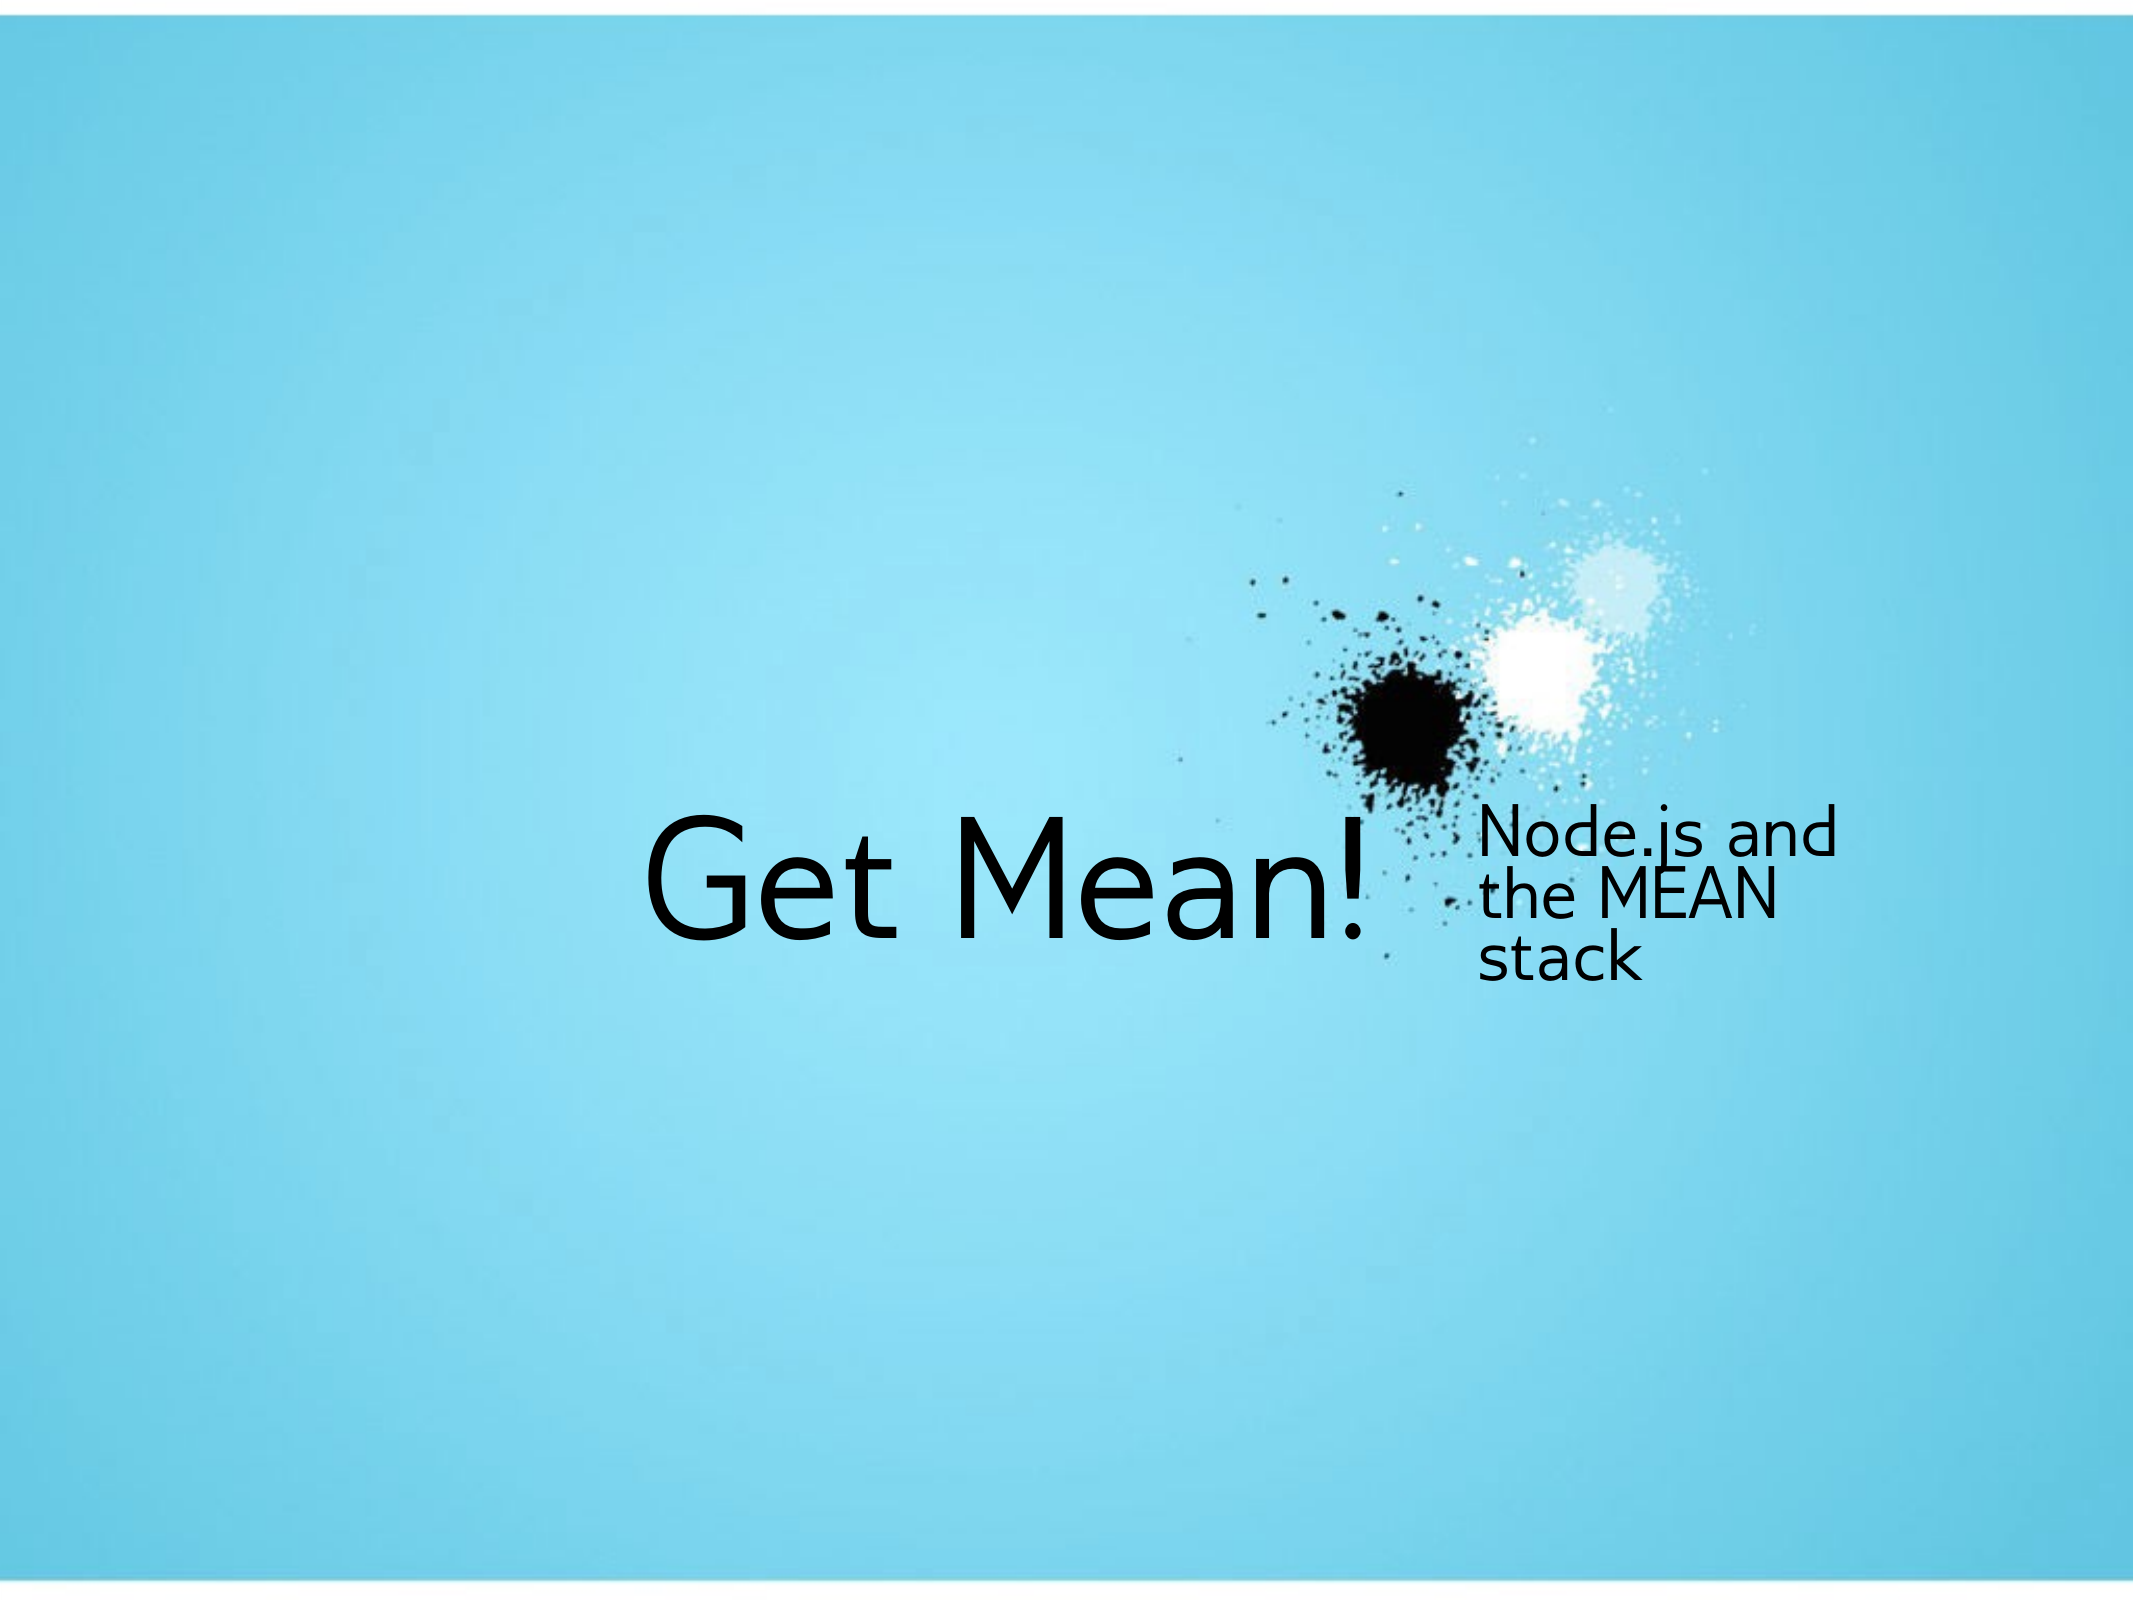

Get Mean!
Node.js and the MEAN stack